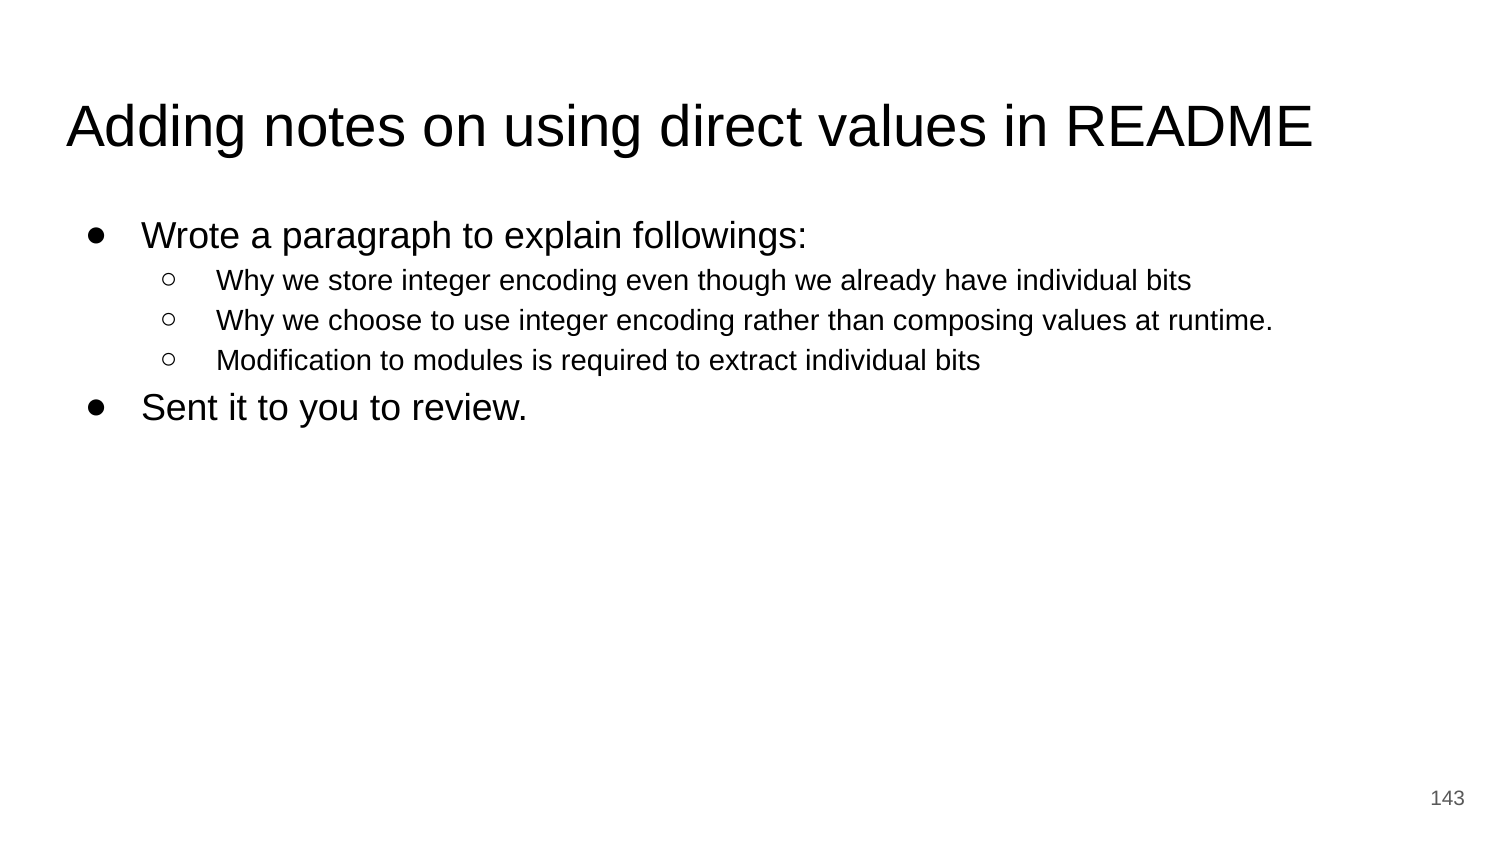

# Adding notes on using direct values in README
Wrote a paragraph to explain followings:
Why we store integer encoding even though we already have individual bits
Why we choose to use integer encoding rather than composing values at runtime.
Modification to modules is required to extract individual bits
Sent it to you to review.
143